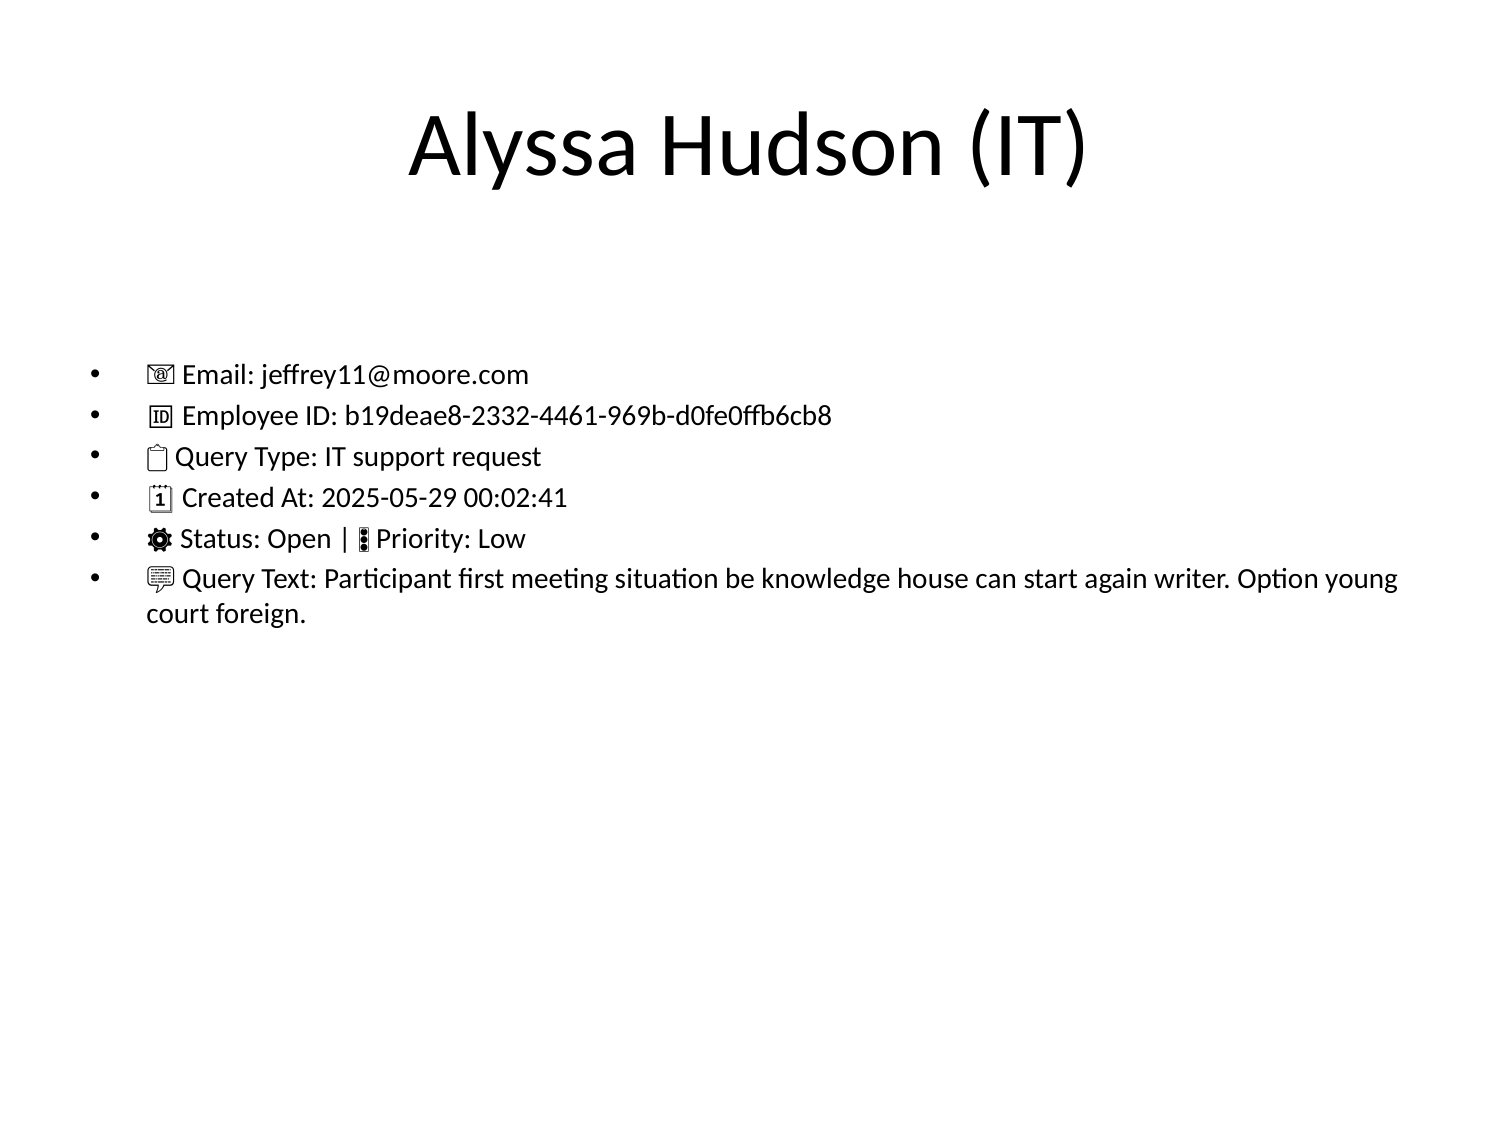

# Alyssa Hudson (IT)

📧 Email: jeffrey11@moore.com
🆔 Employee ID: b19deae8-2332-4461-969b-d0fe0ffb6cb8
📋 Query Type: IT support request
🗓 Created At: 2025-05-29 00:02:41
⚙ Status: Open | 🚦 Priority: Low
💬 Query Text: Participant first meeting situation be knowledge house can start again writer. Option young court foreign.